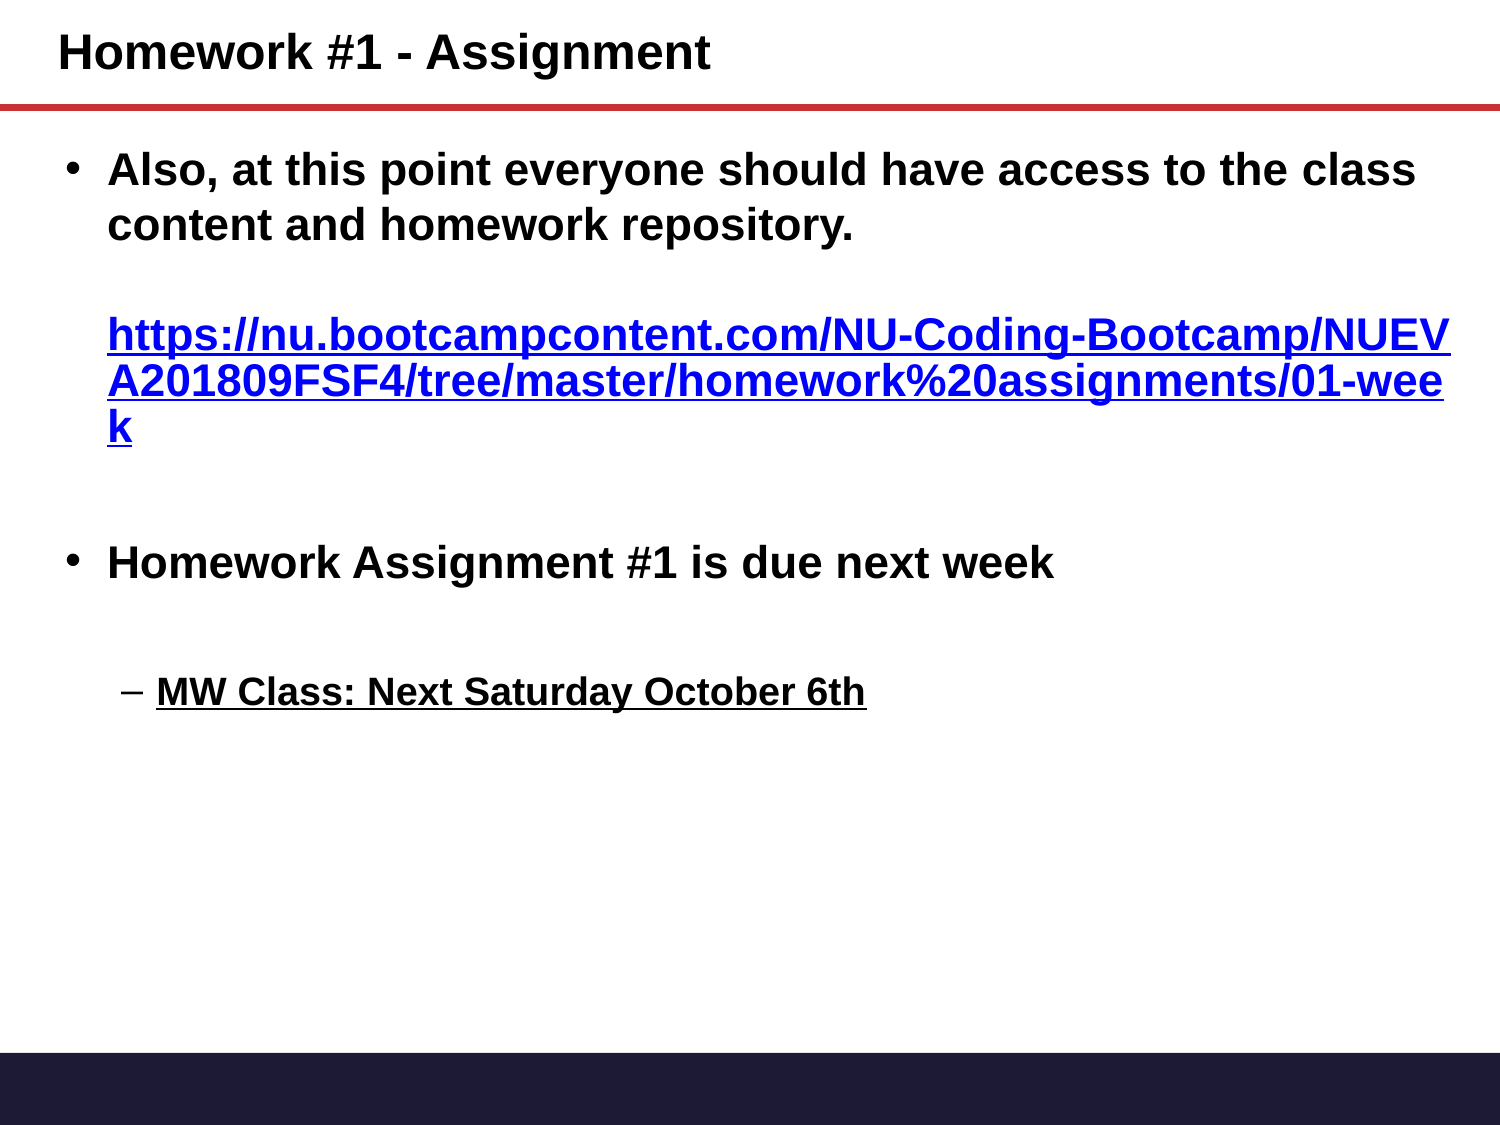

# Homework #1 - Assignment
Also, at this point everyone should have access to the class content and homework repository.
https://nu.bootcampcontent.com/NU-Coding-Bootcamp/NUEVA201809FSF4/tree/master/homework%20assignments/01-week

Homework Assignment #1 is due next week

MW Class: Next Saturday October 6th